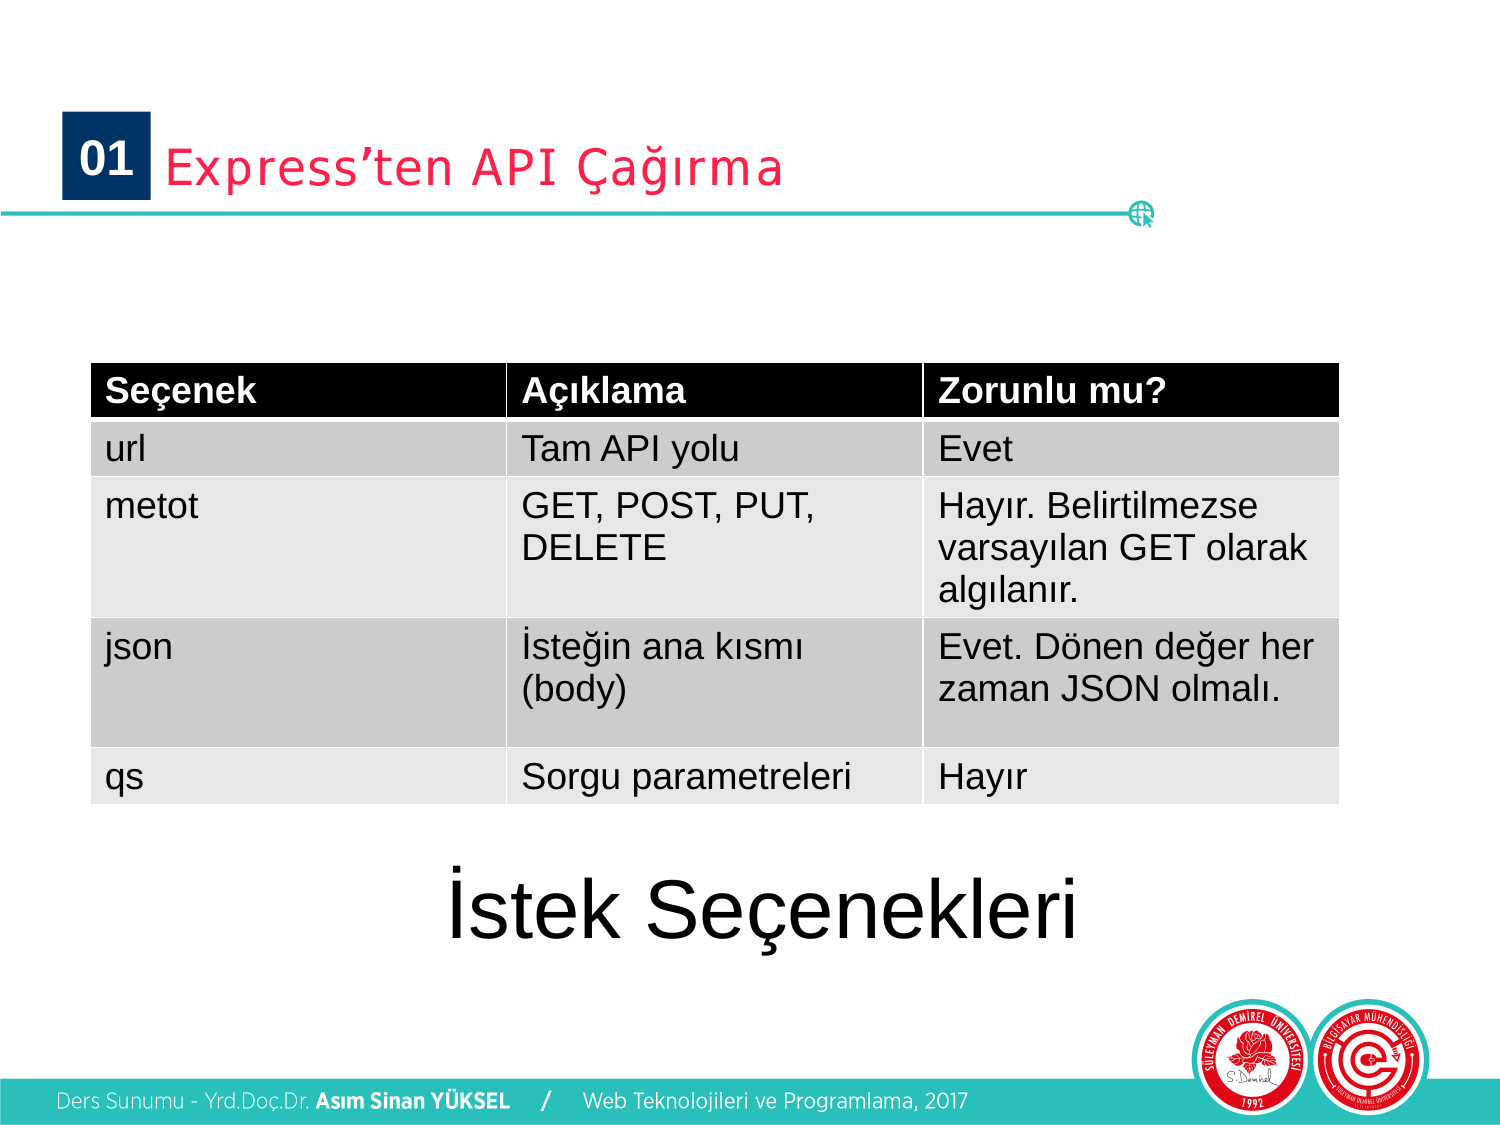

01
# Express’ten API Çağırma

| Seçenek | Açıklama | Zorunlu mu? |
| --- | --- | --- |
| url | Tam API yolu | Evet |
| metot | GET, POST, PUT, DELETE | Hayır. Belirtilmezse varsayılan GET olarak algılanır. |
| json | İsteğin ana kısmı (body) | Evet. Dönen değer her zaman JSON olmalı. |
| qs | Sorgu parametreleri | Hayır |
İstek Seçenekleri